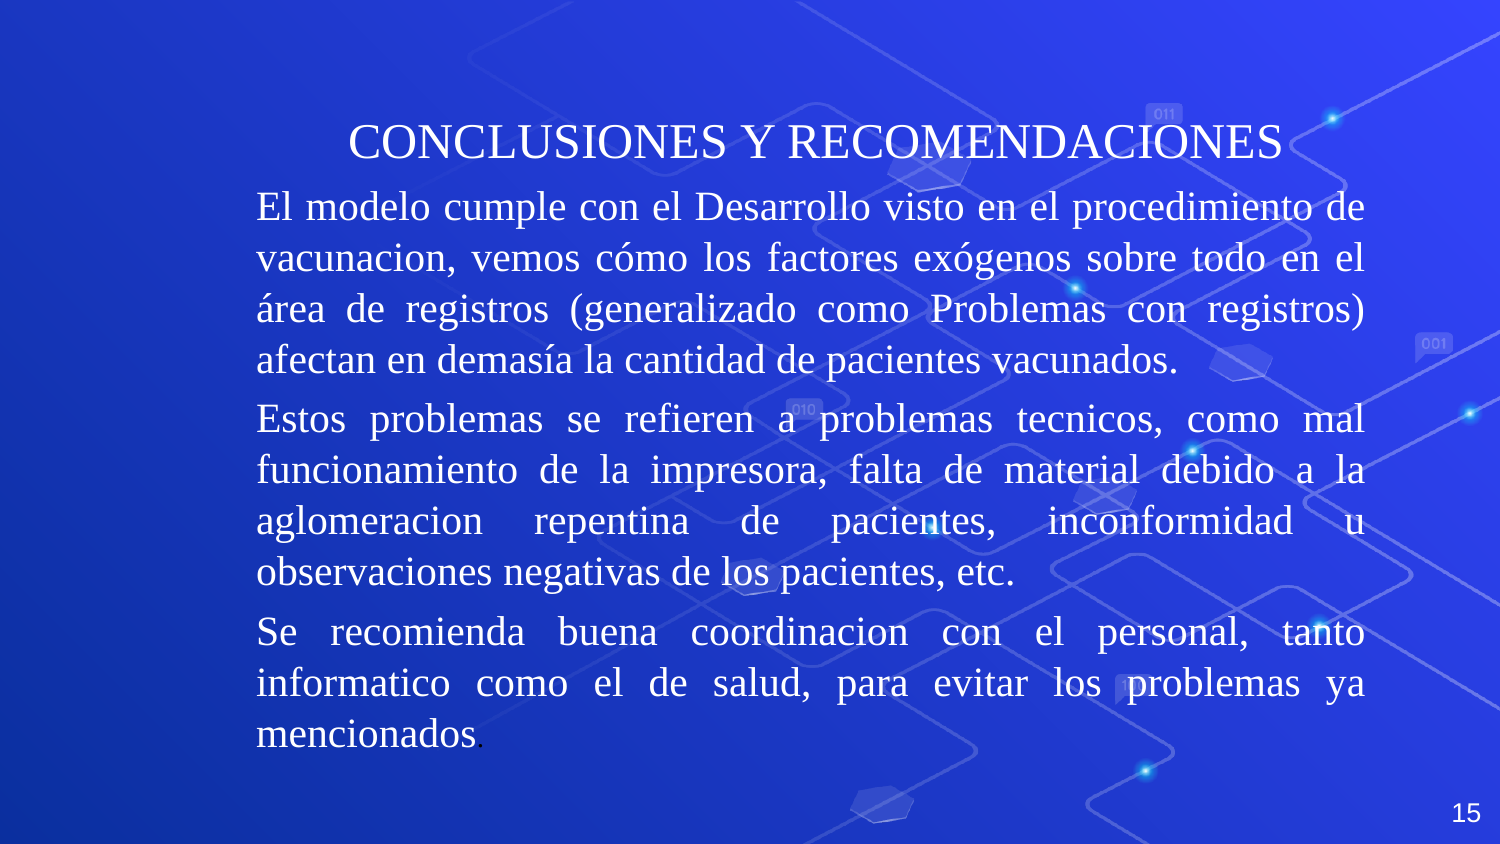

CONCLUSIONES Y RECOMENDACIONES
El modelo cumple con el Desarrollo visto en el procedimiento de vacunacion, vemos cómo los factores exógenos sobre todo en el área de registros (generalizado como Problemas con registros) afectan en demasía la cantidad de pacientes vacunados.
Estos problemas se refieren a problemas tecnicos, como mal funcionamiento de la impresora, falta de material debido a la aglomeracion repentina de pacientes, inconformidad u observaciones negativas de los pacientes, etc.
Se recomienda buena coordinacion con el personal, tanto informatico como el de salud, para evitar los problemas ya mencionados.
15